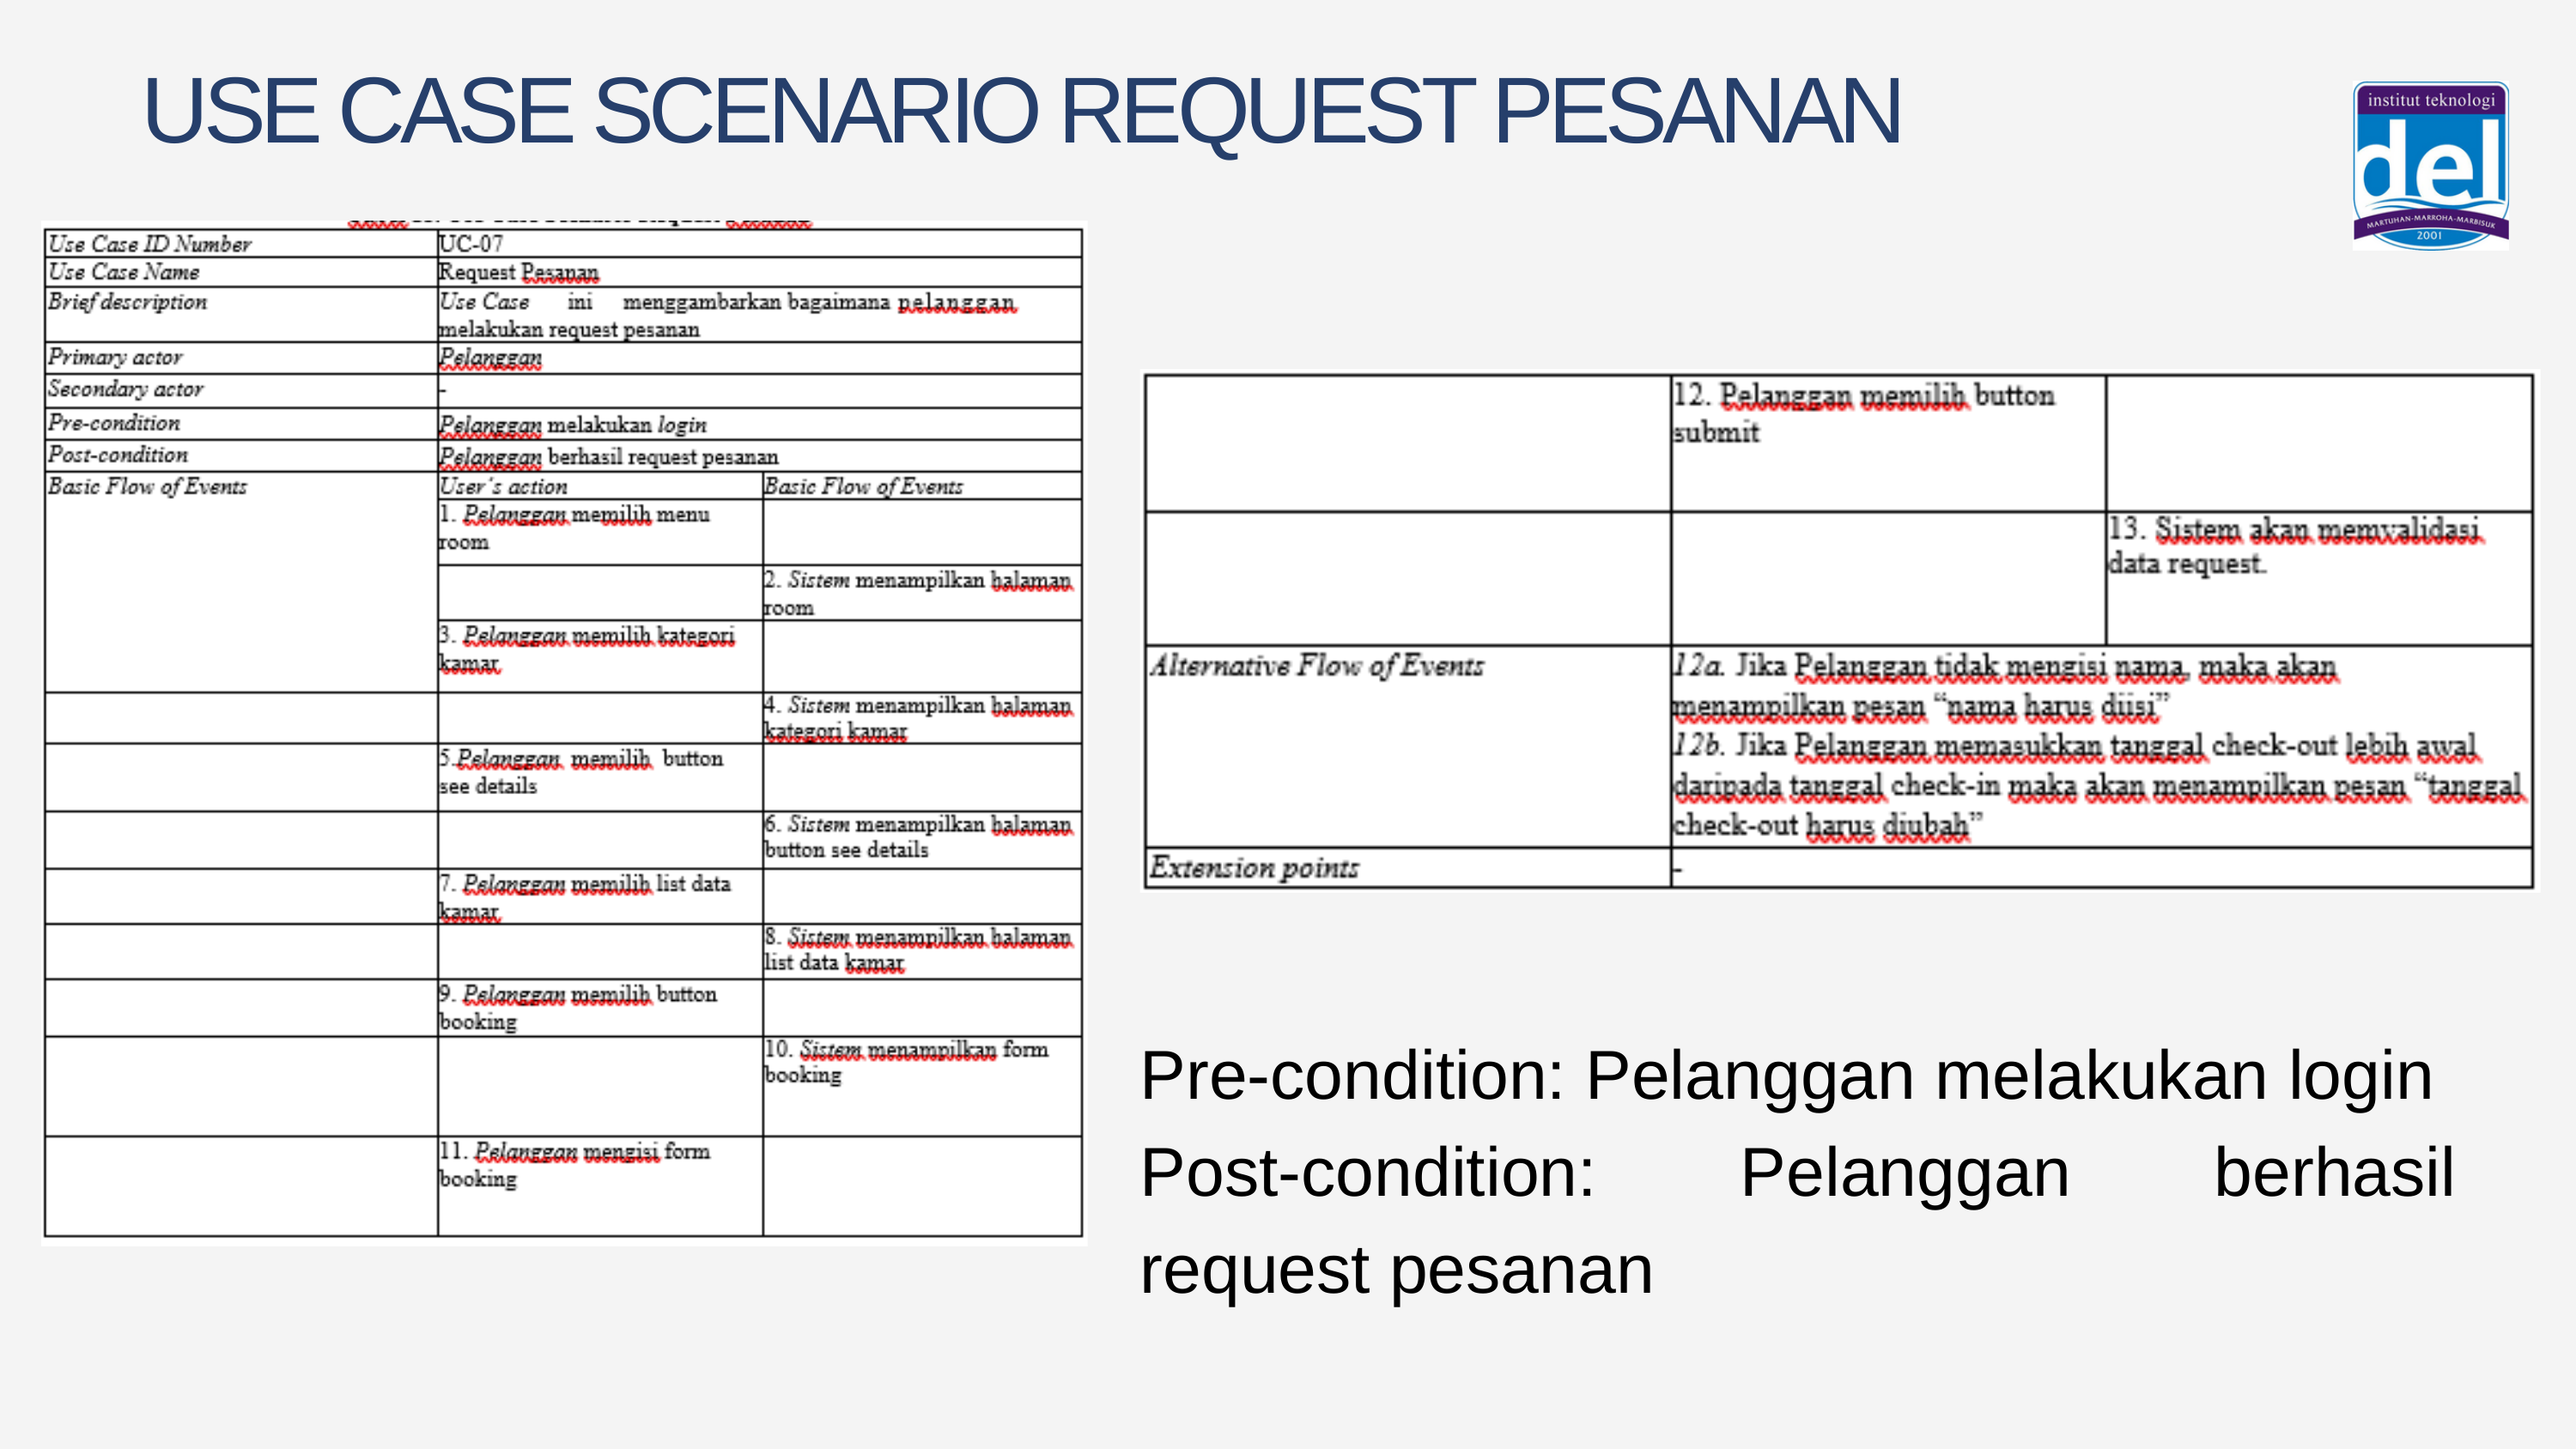

USE CASE SCENARIO REQUEST PESANAN

Pre-condition: Pelanggan melakukan login
Post-condition: Pelanggan berhasil request pesanan